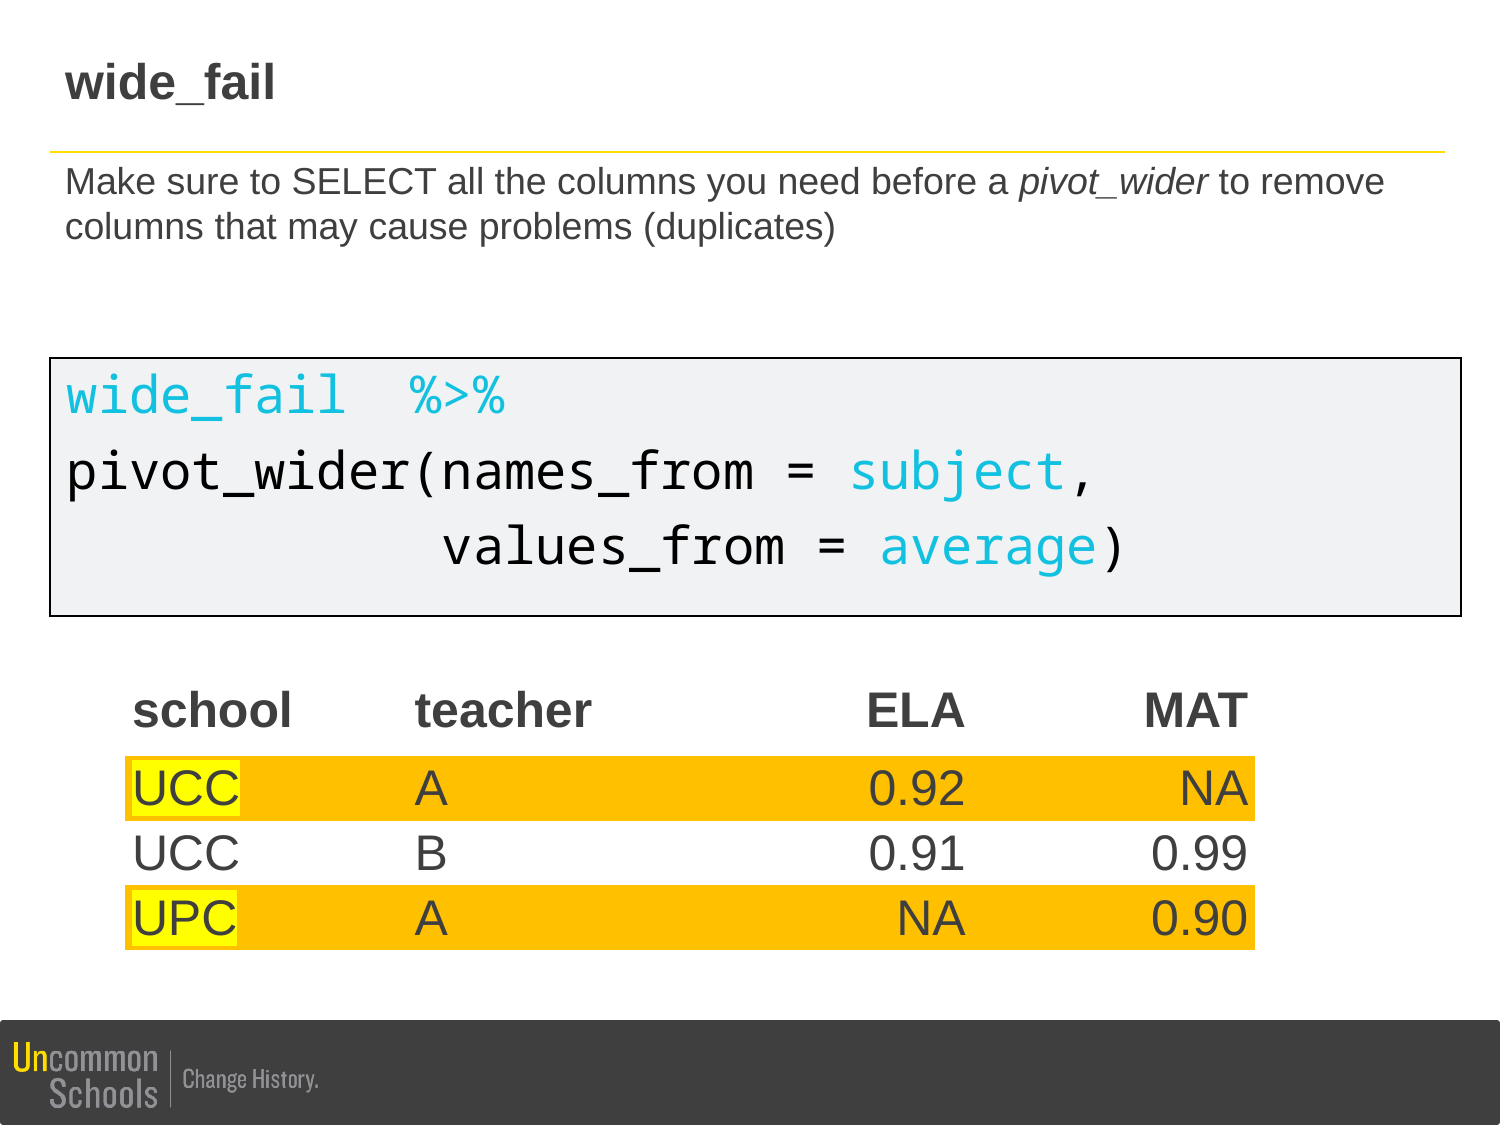

# wide_fail
Make sure to SELECT all the columns you need before a pivot_wider to remove columns that may cause problems (duplicates)

wide_fail  %>%
pivot_wider(names_from = subject,
            values_from = average)

| school | teacher | ELA | MAT |
| --- | --- | --- | --- |
| UCC | A | 0.92 | NA |
| UCC | B | 0.91 | 0.99 |
| UPC | A | NA | 0.90 |